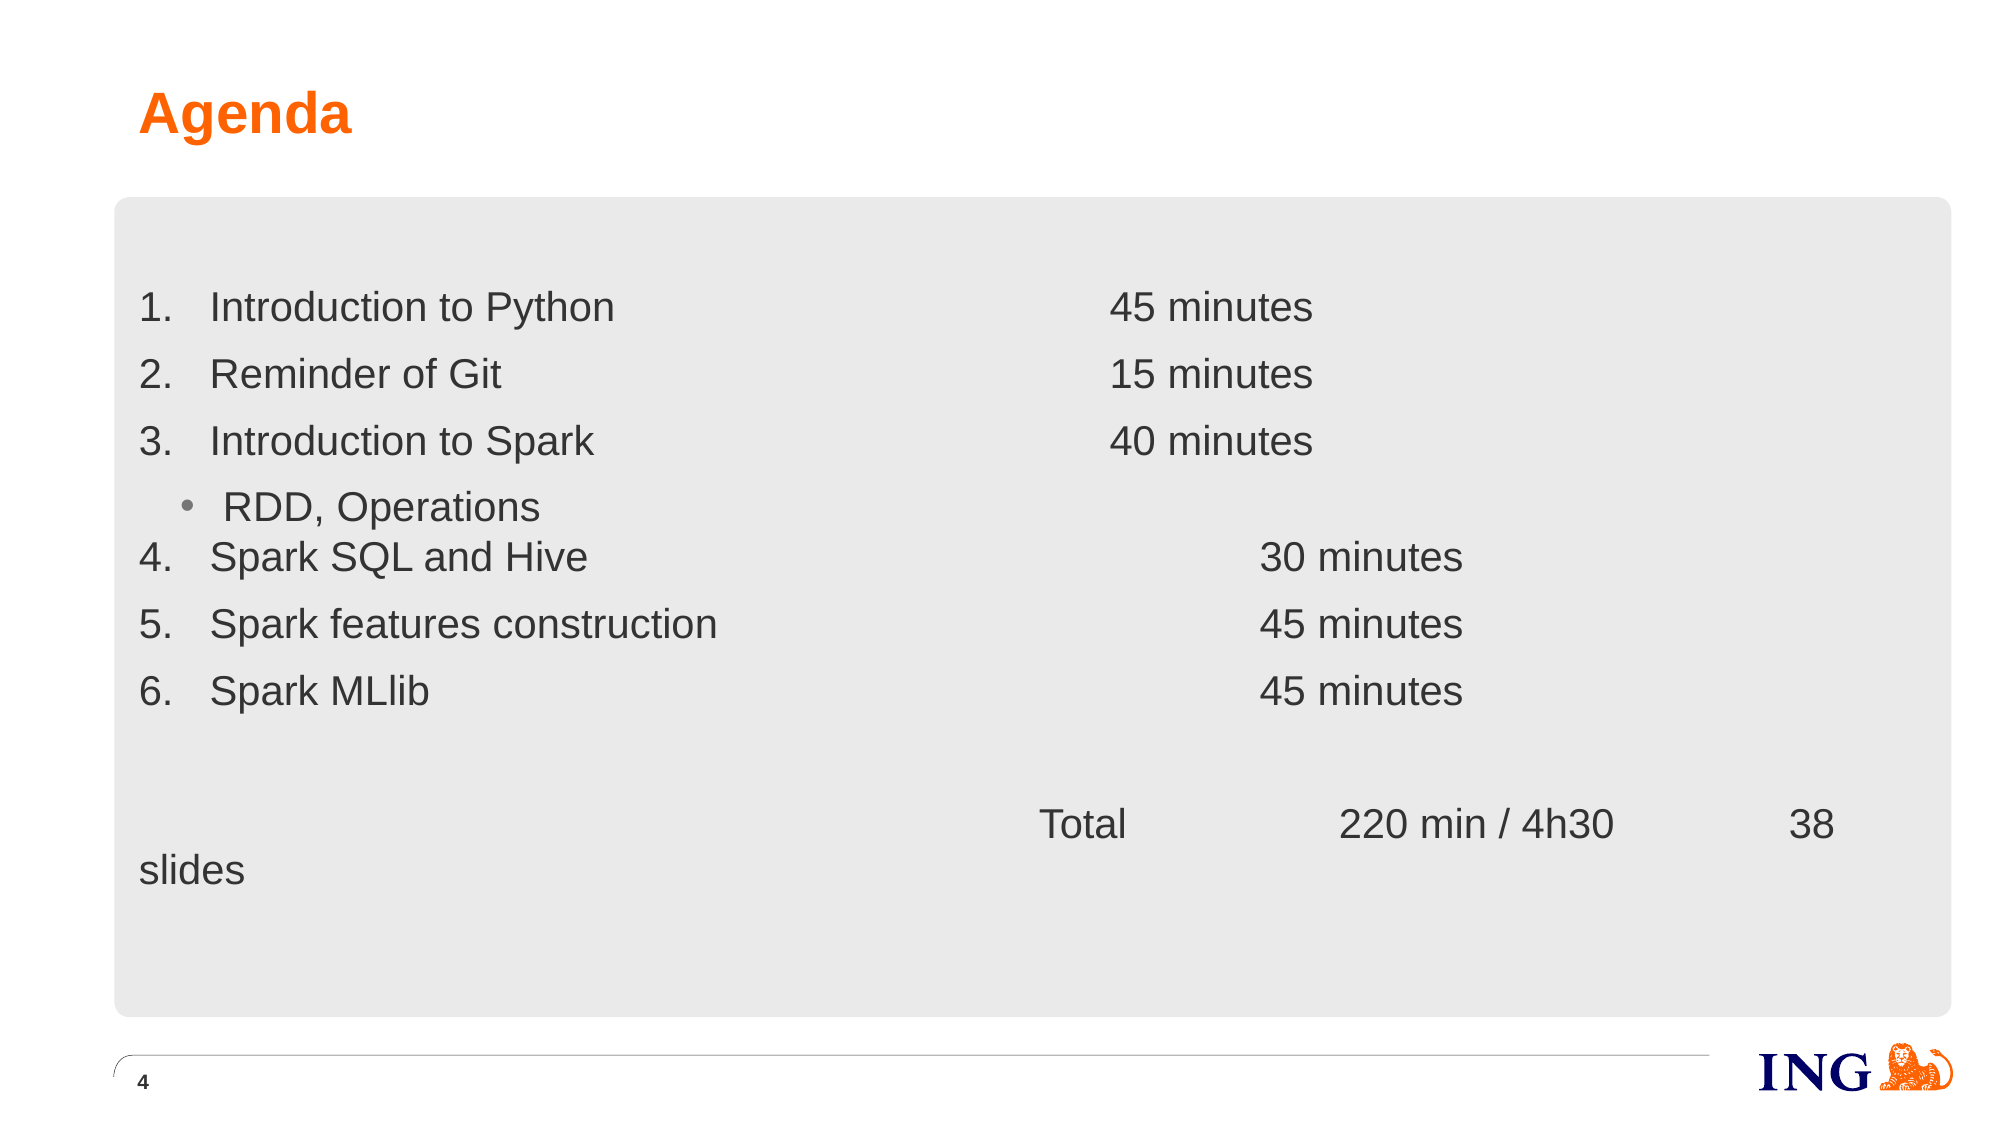

# Agenda

Introduction to Python				45 minutes
Reminder of Git					15 minutes
Introduction to Spark				40 minutes
RDD, Operations
Spark SQL and Hive					30 minutes
Spark features construction				45 minutes
Spark MLlib						45 minutes

						Total		220 min / 4h30		38 slides
4